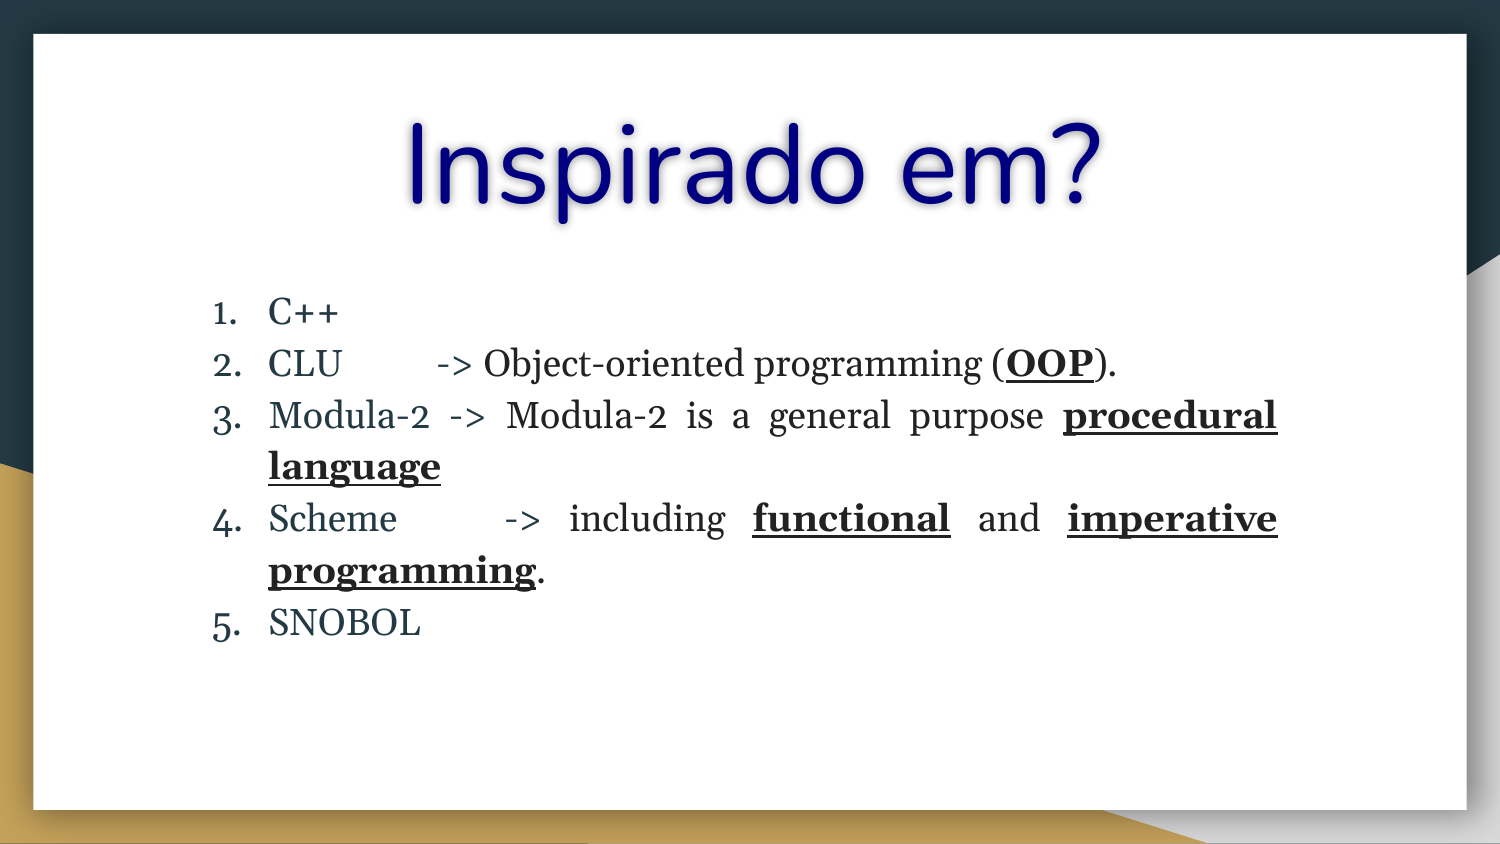

# Inspirado em?
C++
CLU 	  -> Object-oriented programming (OOP).
Modula-2 -> Modula-2 is a general purpose procedural language
Scheme    -> including functional and imperative programming.
SNOBOL